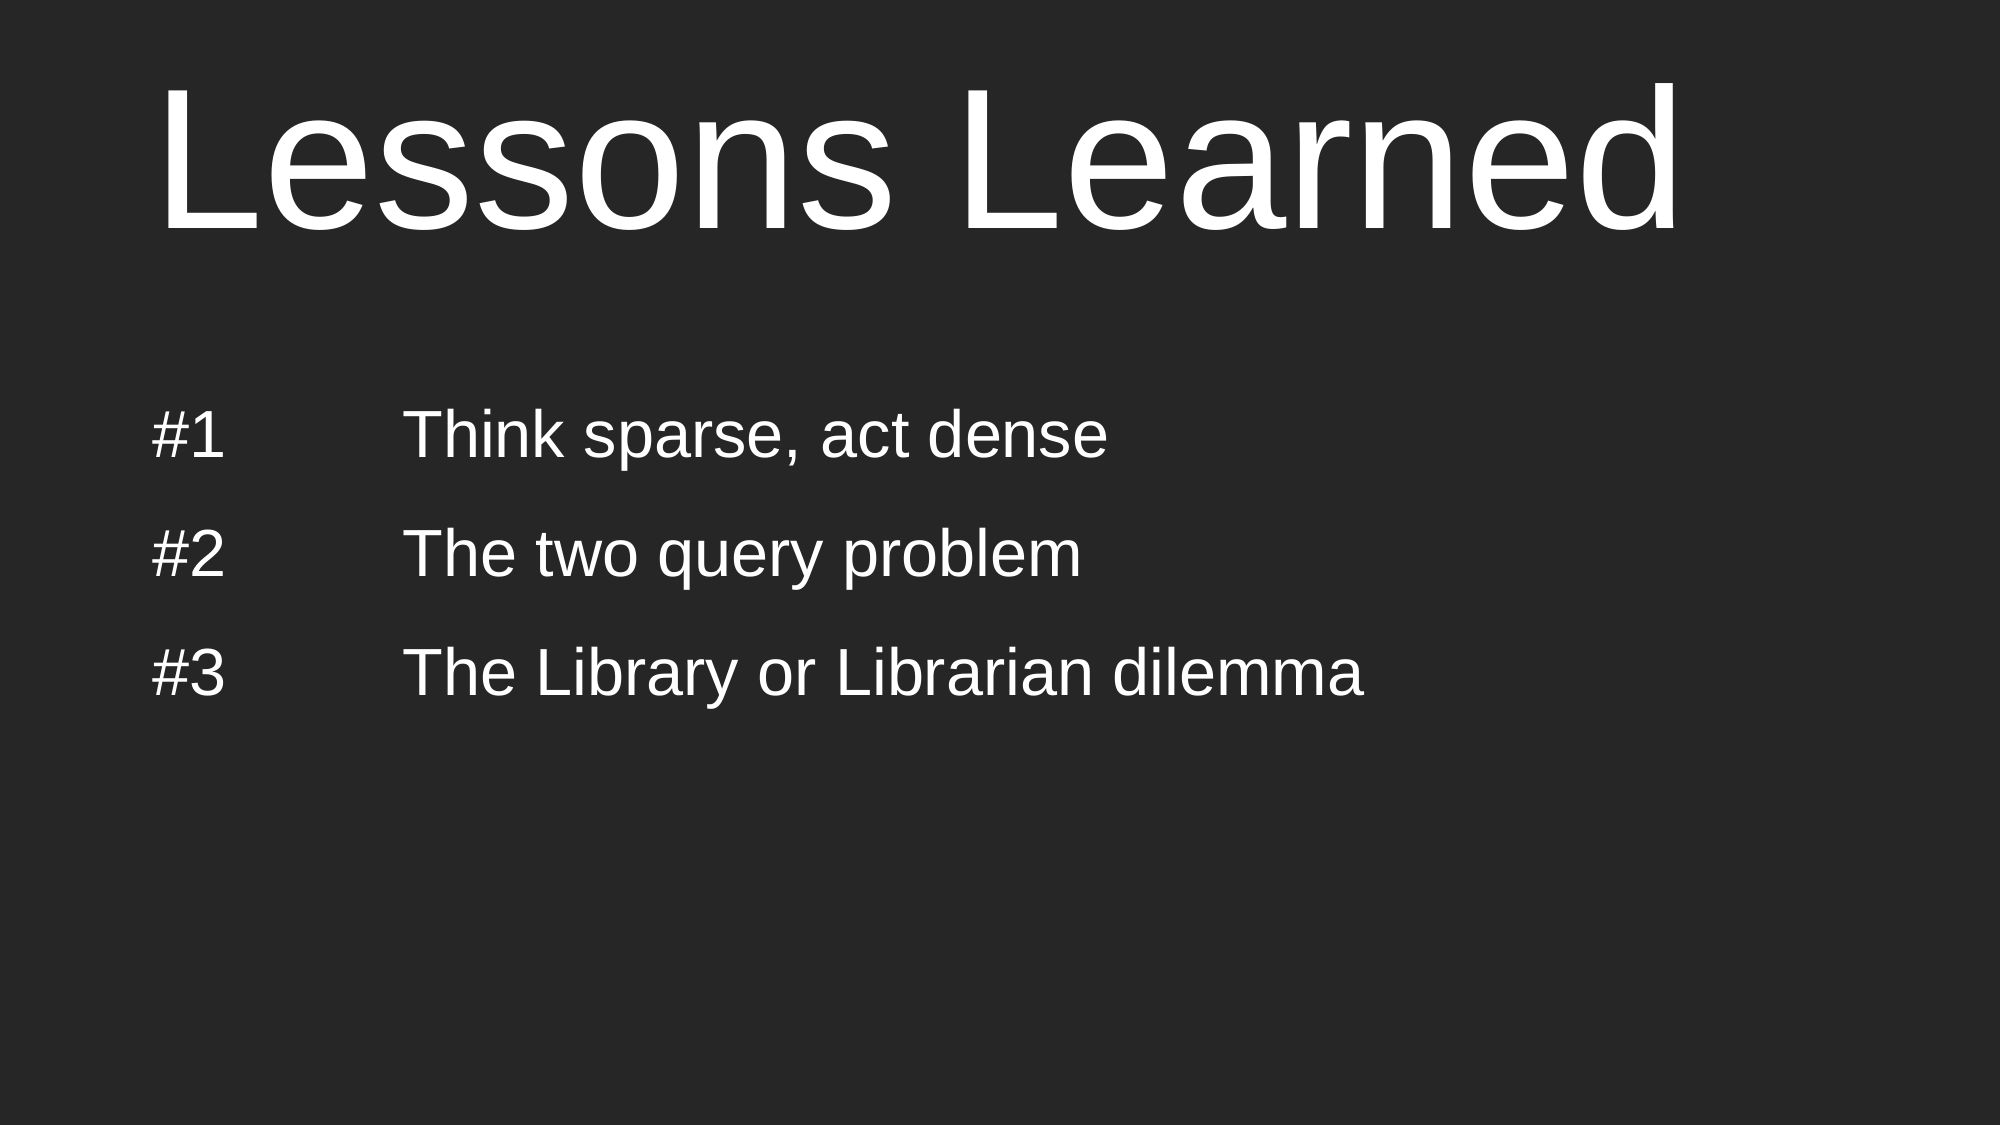

# Lessons Learned
| #1 | Think sparse, act dense |
| --- | --- |
| #2 | The two query problem |
| #3 | The Library or Librarian dilemma |
|  |  |
|  |  |